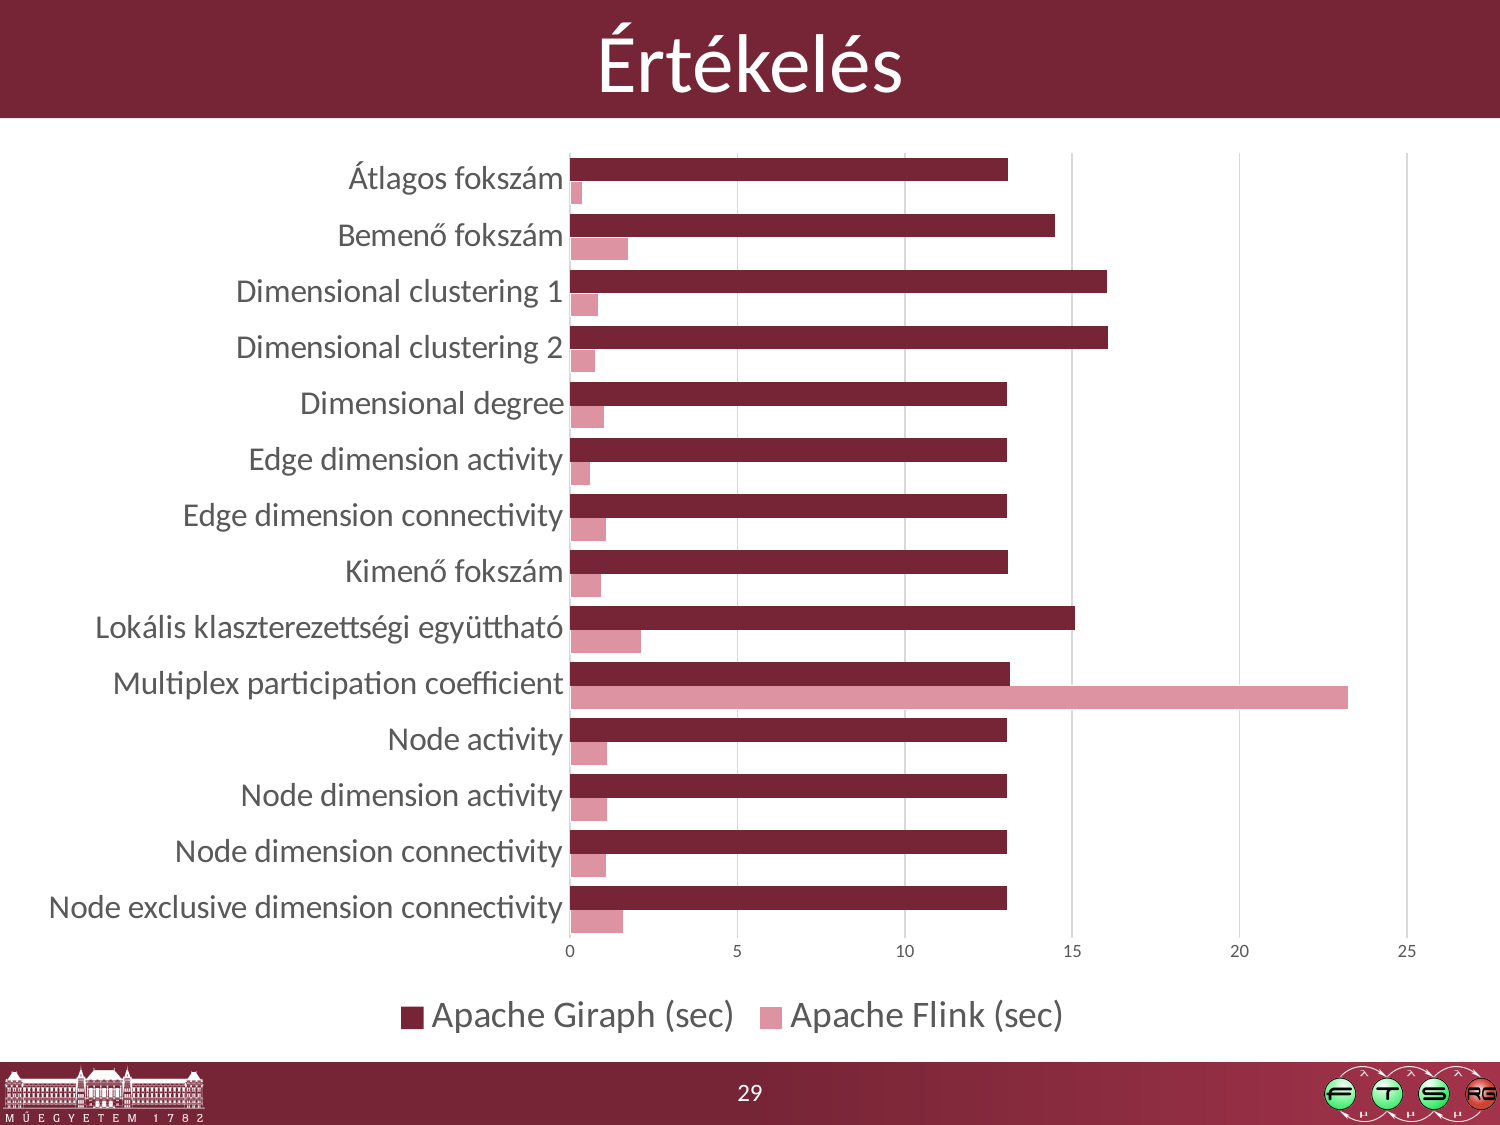

# Értékelés

### Chart

| Category | Apache Flink (sec) | Apache Giraph (sec) |
|---|---|---|
| Node exclusive dimension connectivity | 1.608005846 | 13.043943519 |
| Node dimension connectivity | 1.101649479 | 13.050596872 |
| Node dimension activity | 1.110209992 | 13.042950934 |
| Node activity | 1.110209992 | 13.041468733 |
| Multiplex participation coefficient | 23.241666889 | 13.135025658 |
| Lokális klaszterezettségi együttható | 2.138349009 | 15.071808708 |
| Kimenő fokszám | 0.93101578 | 13.073073498 |
| Edge dimension connectivity | 1.101649479 | 13.049813614 |
| Edge dimension activity | 0.596544413 | 13.04745898 |
| Dimensional degree | 1.044030647 | 13.052500864 |
| Dimensional clustering 2 | 0.766273432 | 16.055239004 |
| Dimensional clustering 1 | 0.863860928 | 16.053990732 |
| Bemenő fokszám | 1.755186127 | 14.480148964 |
| Átlagos fokszám | 0.383415794 | 13.07081995 |
29